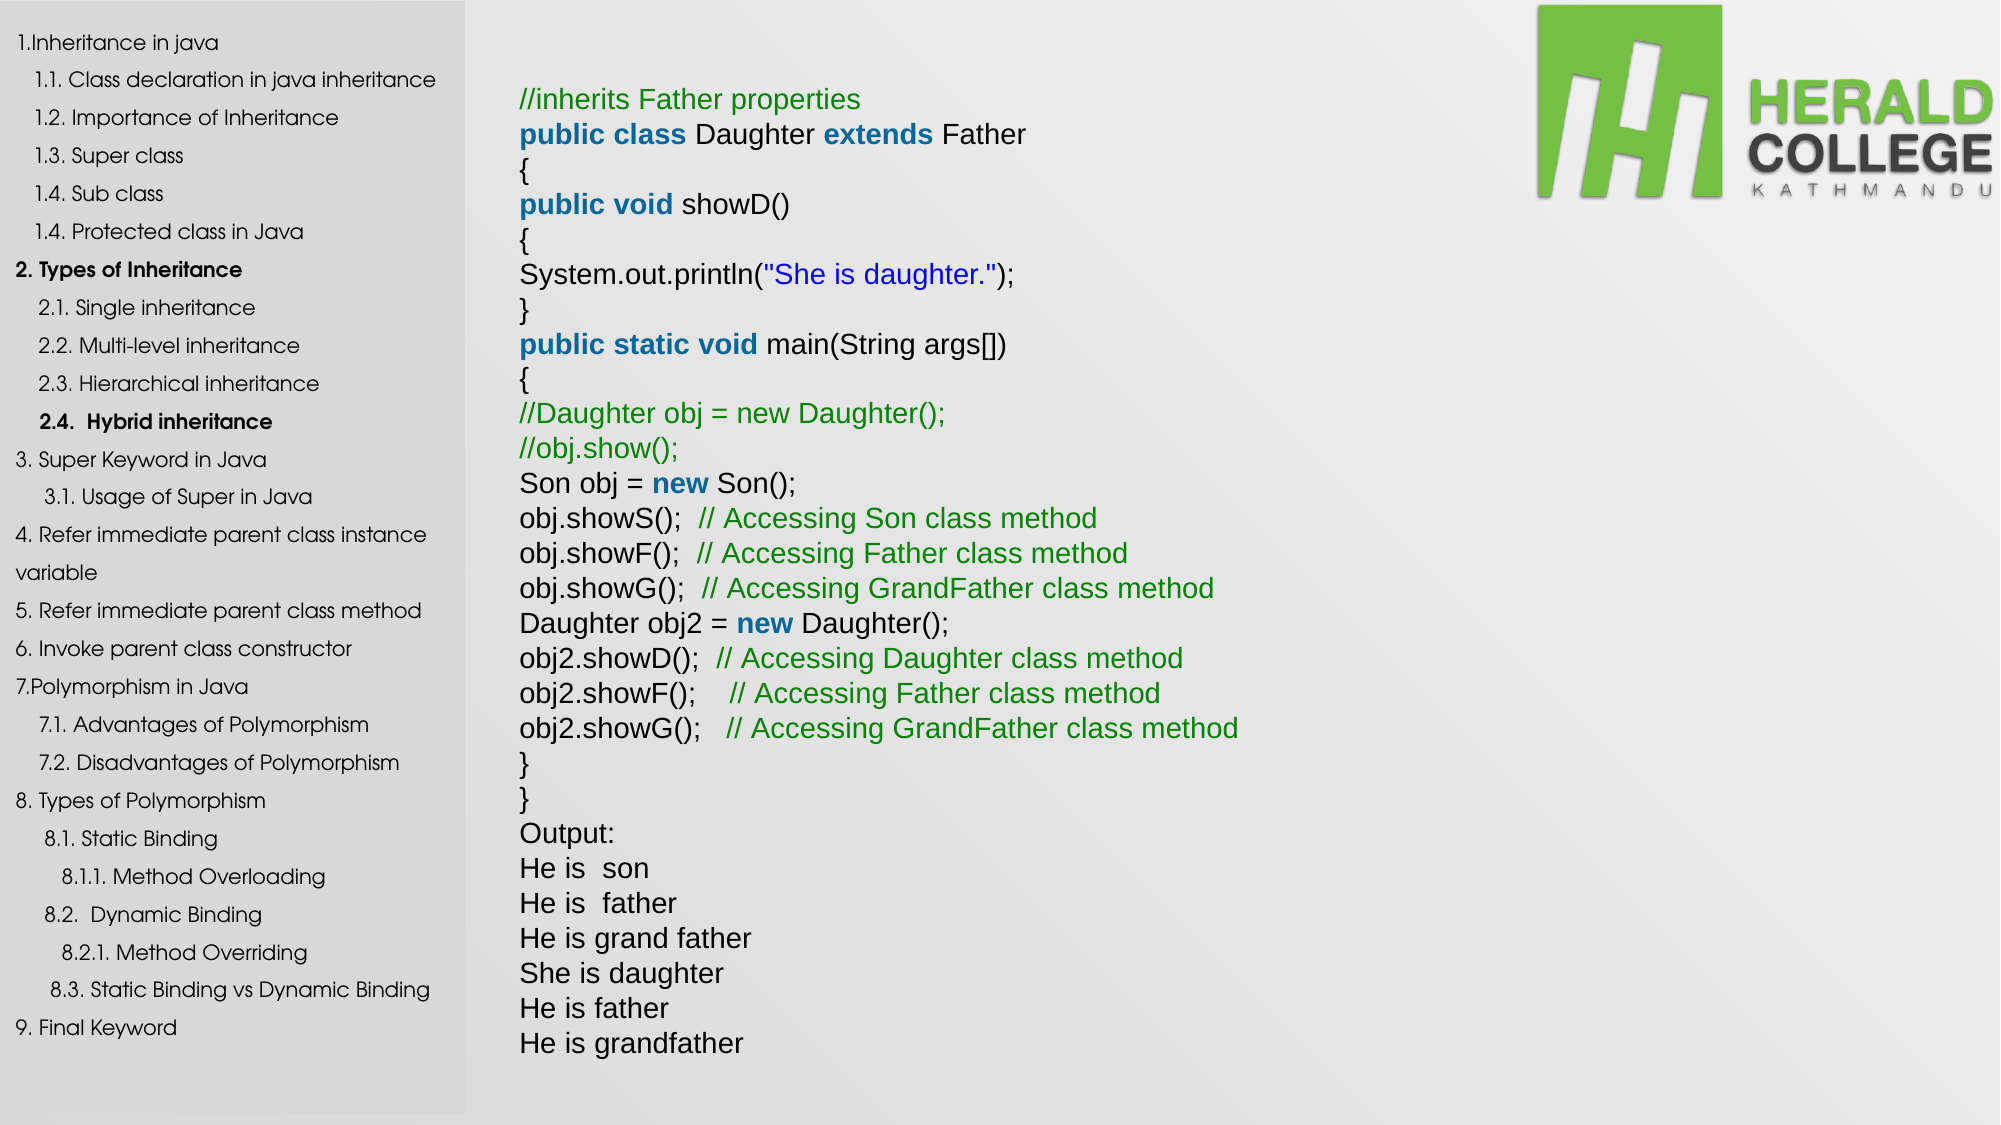

1.Inheritance in java
   1.1. Class declaration in java inheritance
   1.2. Importance of Inheritance
   1.3. Super class
   1.4. Sub class
   1.4. Protected class in Java
2. Types of Inheritance
    2.1. Single inheritance
    2.2. Multi-level inheritance
    2.3. Hierarchical inheritance
    2.4.  Hybrid inheritance
3. Super Keyword in Java
     3.1. Usage of Super in Java
4. Refer immediate parent class instance variable
5. Refer immediate parent class method
6. Invoke parent class constructor
7.Polymorphism in Java
    7.1. Advantages of Polymorphism
    7.2. Disadvantages of Polymorphism
8. Types of Polymorphism
     8.1. Static Binding
        8.1.1. Method Overloading
     8.2.  Dynamic Binding
        8.2.1. Method Overriding
      8.3. Static Binding vs Dynamic Binding
9. Final Keyword

//inherits Father properties
public class Daughter extends Father
{
public void showD()
{
System.out.println("She is daughter.");
}
public static void main(String args[])
{
//Daughter obj = new Daughter();
//obj.show();
Son obj = new Son();
obj.showS();  // Accessing Son class method
obj.showF();  // Accessing Father class method
obj.showG();  // Accessing GrandFather class method
Daughter obj2 = new Daughter();
obj2.showD();  // Accessing Daughter class method
obj2.showF();    // Accessing Father class method
obj2.showG();   // Accessing GrandFather class method
}
}
Output:
He is  son
He is  father
He is grand father
She is daughter
He is father
He is grandfather